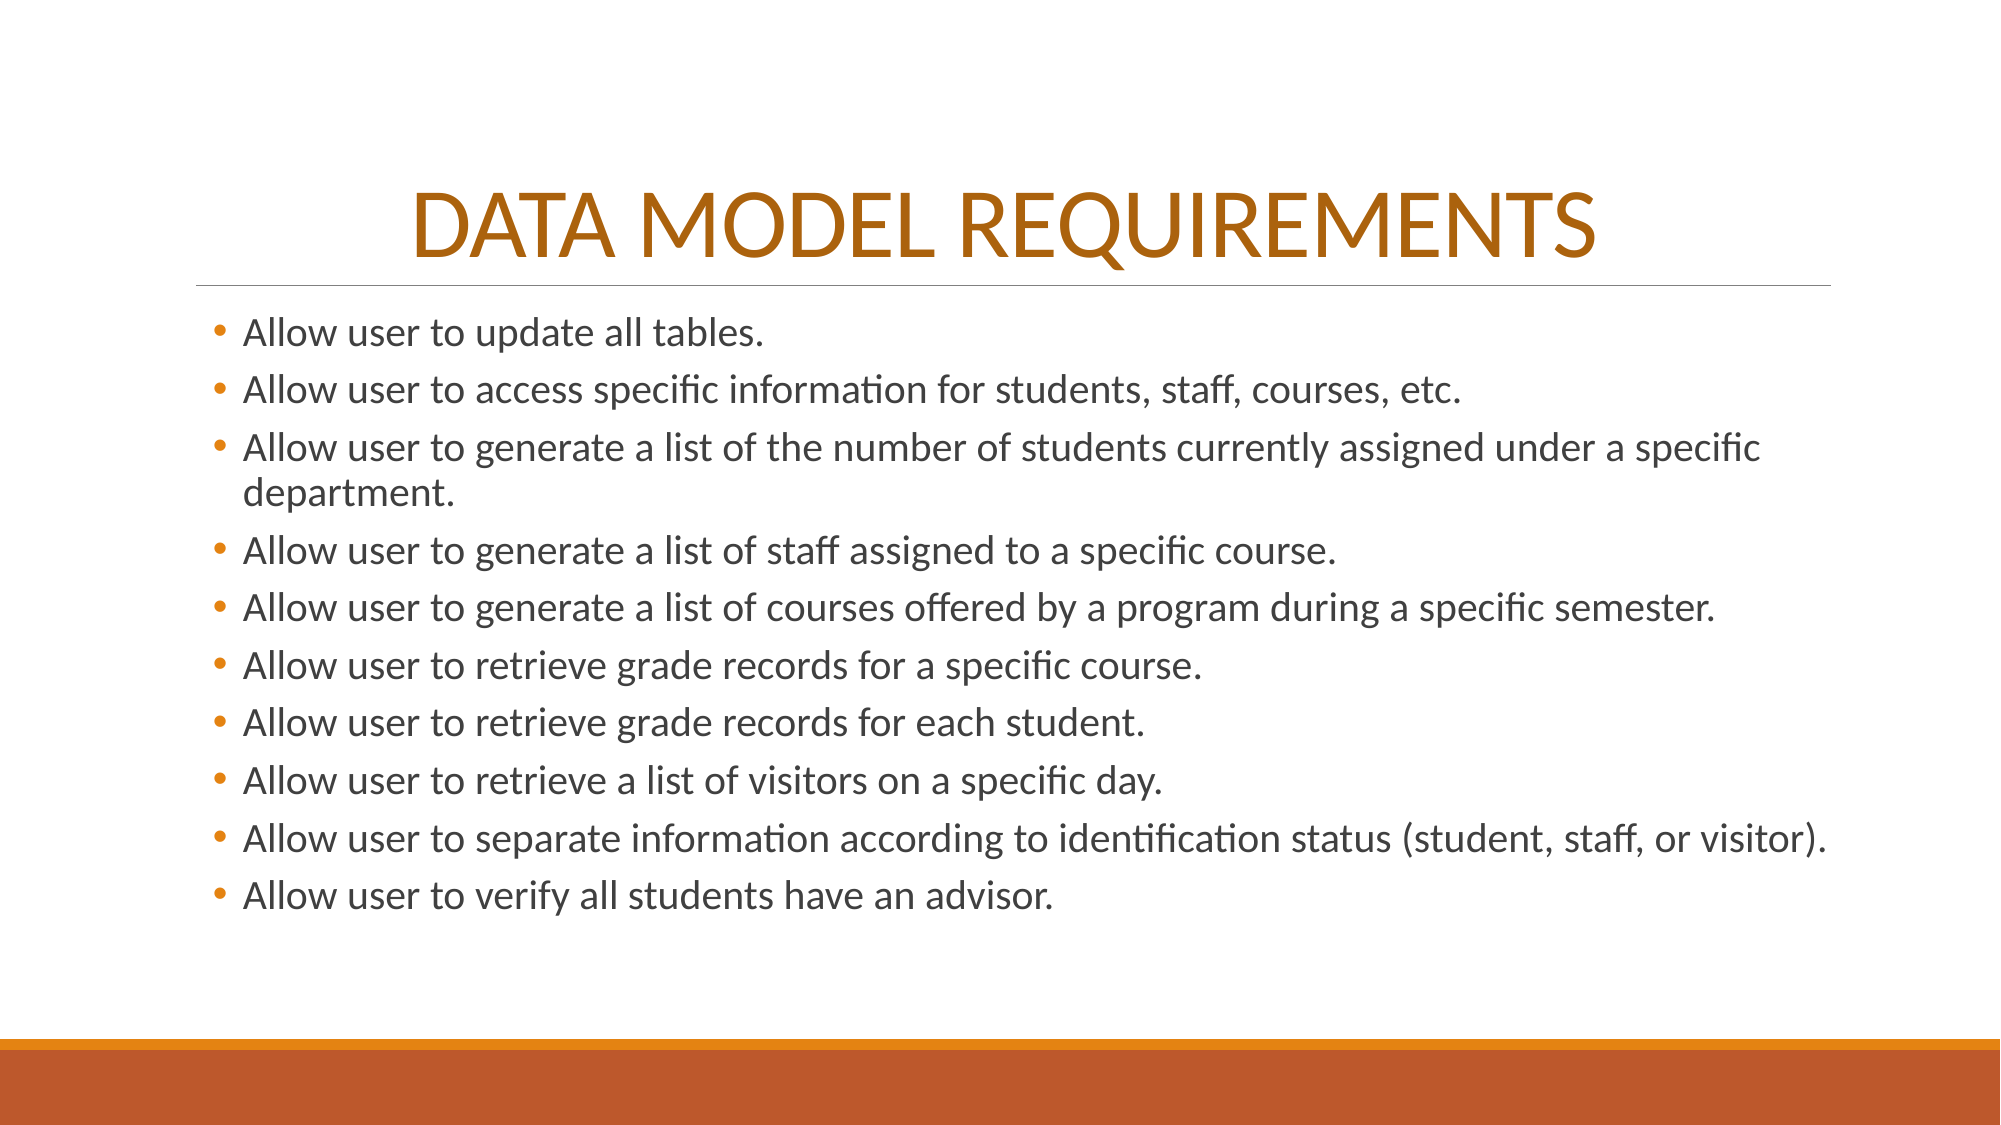

# DATA MODEL REQUIREMENTS
Allow user to update all tables.
Allow user to access specific information for students, staff, courses, etc.
Allow user to generate a list of the number of students currently assigned under a specific department.
Allow user to generate a list of staff assigned to a specific course.
Allow user to generate a list of courses offered by a program during a specific semester.
Allow user to retrieve grade records for a specific course.
Allow user to retrieve grade records for each student.
Allow user to retrieve a list of visitors on a specific day.
Allow user to separate information according to identification status (student, staff, or visitor).
Allow user to verify all students have an advisor.